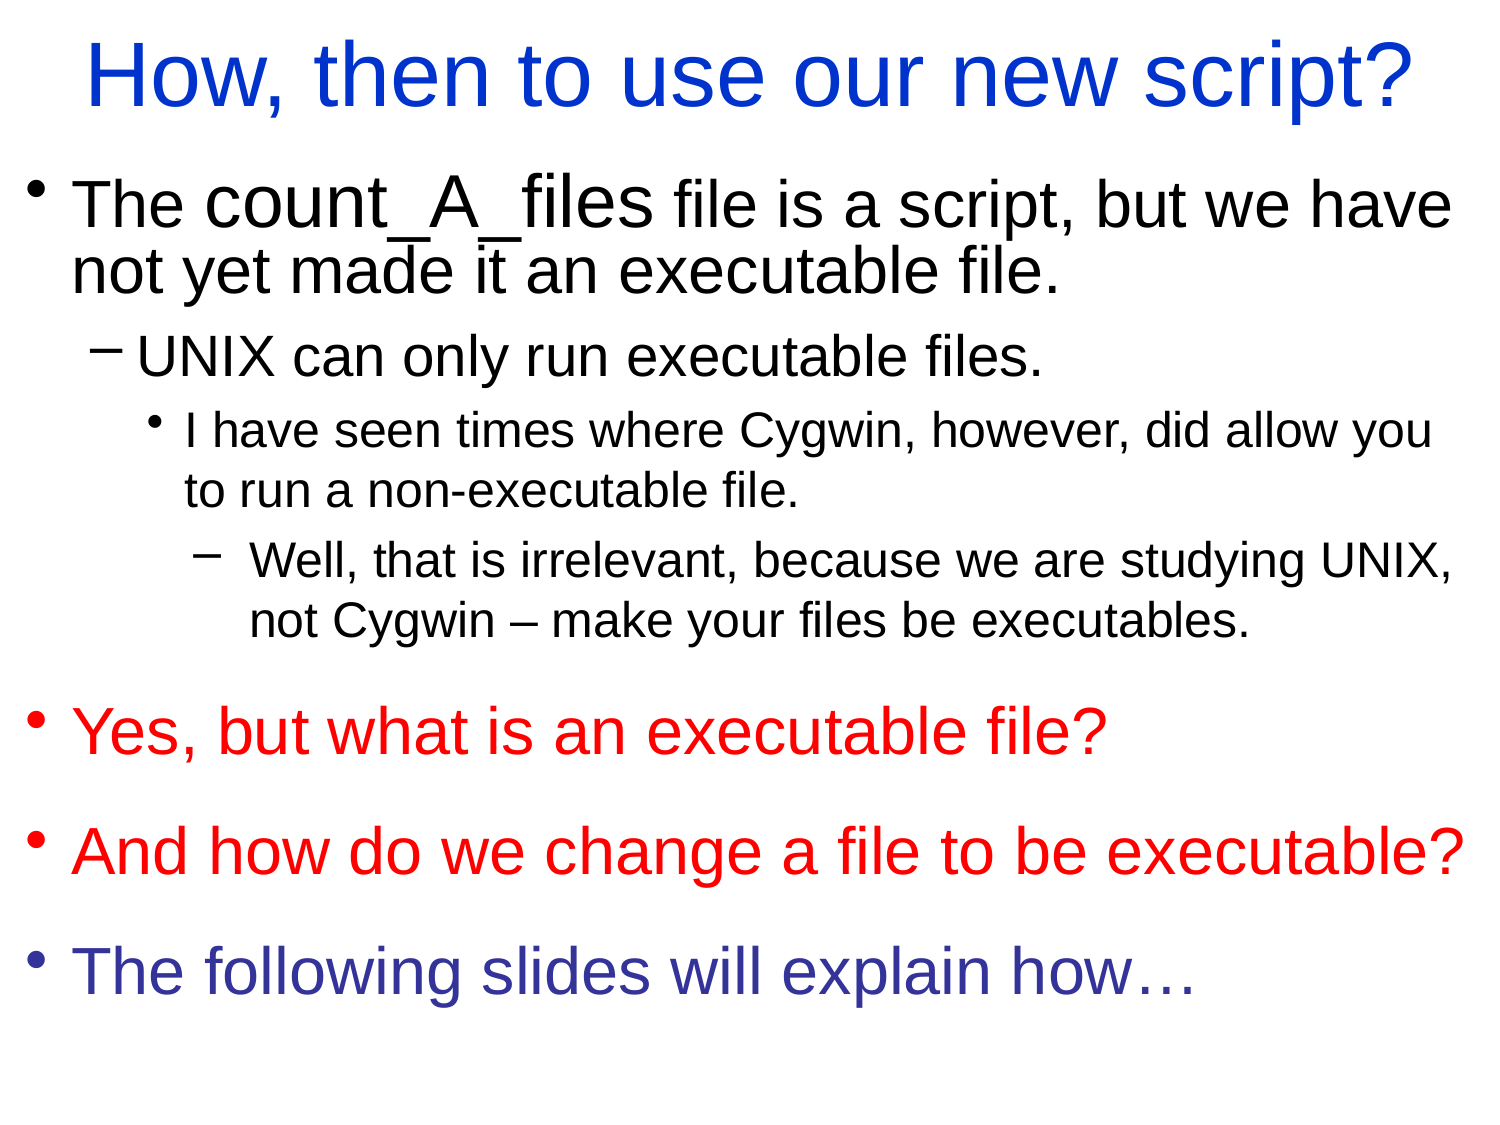

How, then to use our new script?
The count_A_files file is a script, but we have not yet made it an executable file.
UNIX can only run executable files.
I have seen times where Cygwin, however, did allow you to run a non-executable file.
Well, that is irrelevant, because we are studying UNIX, not Cygwin – make your files be executables.
Yes, but what is an executable file?
And how do we change a file to be executable?
The following slides will explain how…